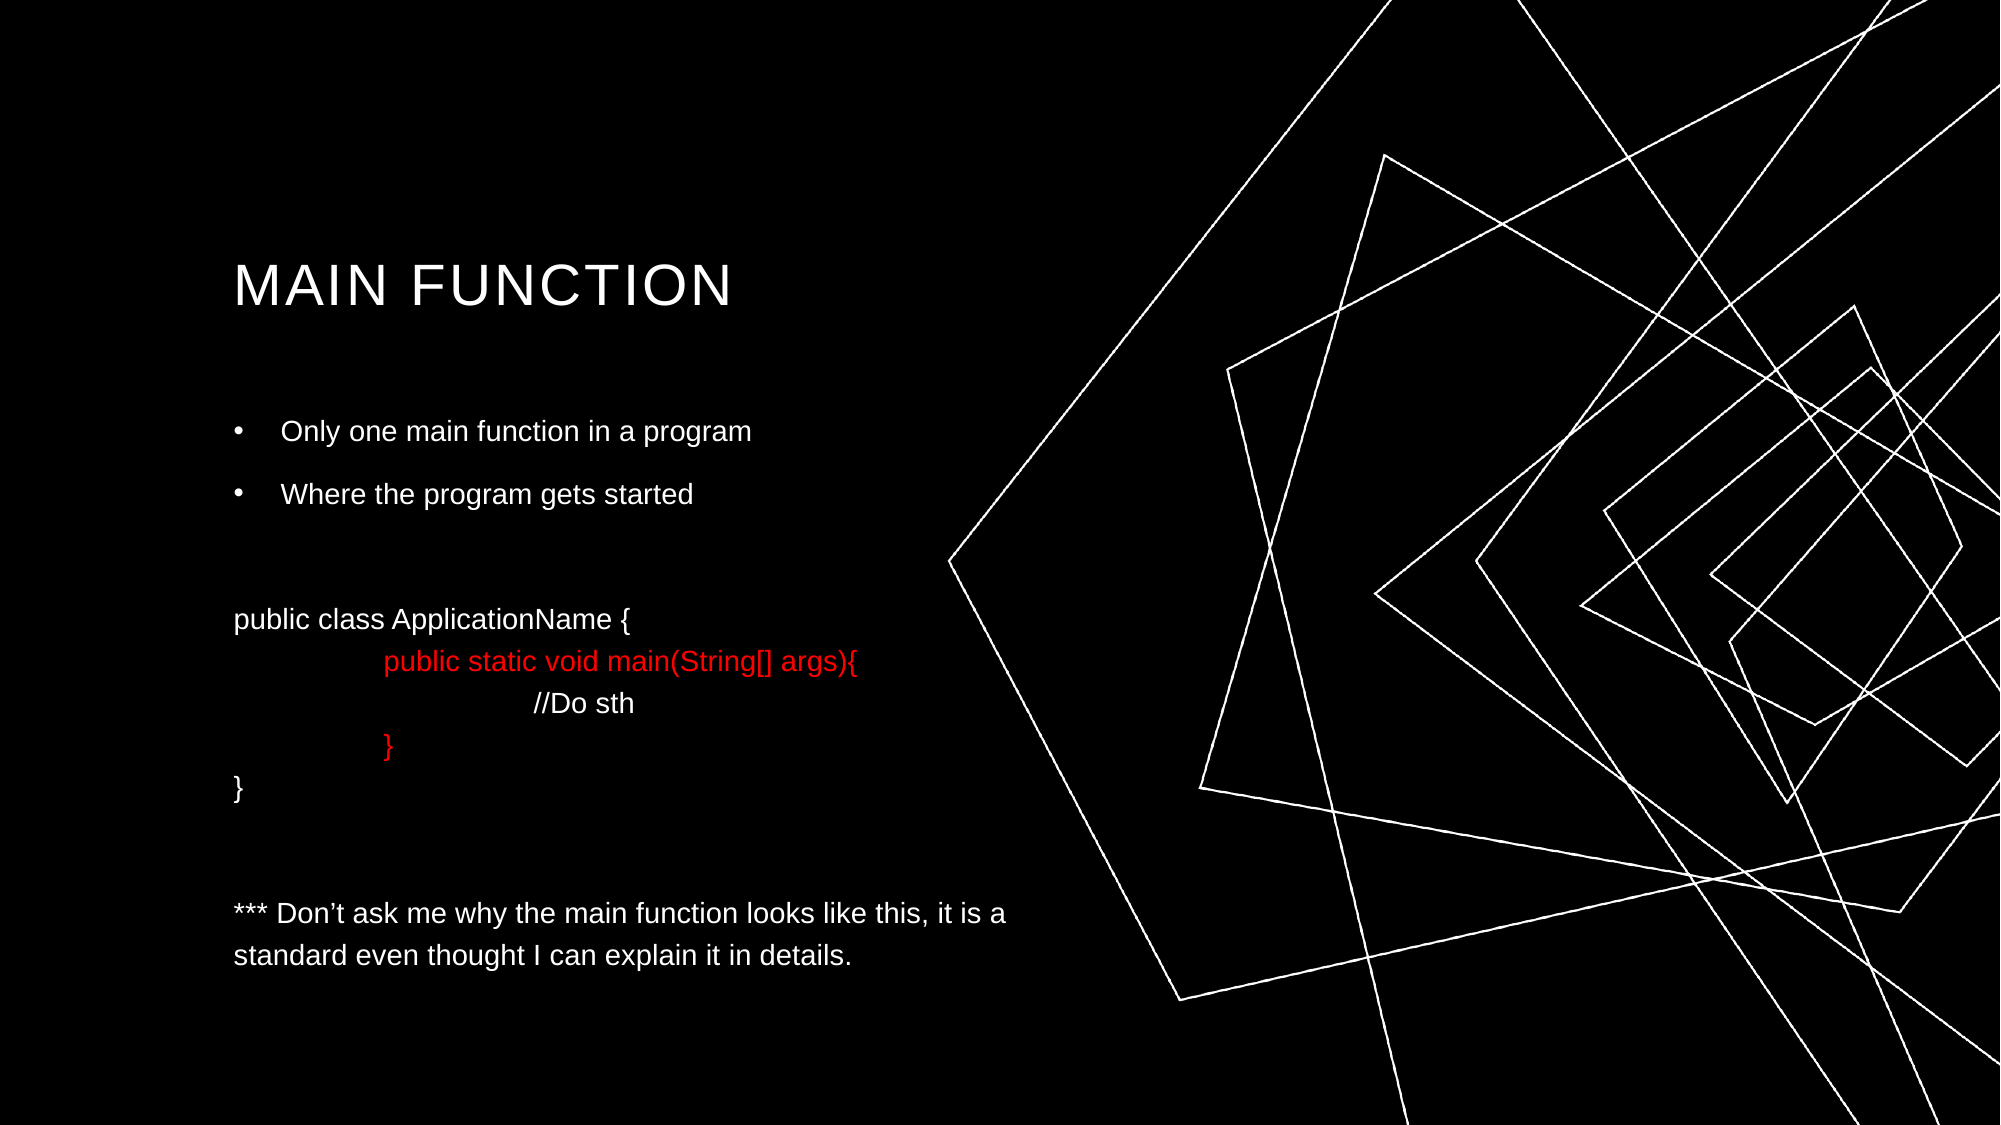

# MAIN FUNCTION
Only one main function in a program
Where the program gets started

public class ApplicationName {
	public static void main(String[] args){
		//Do sth
	}
}

*** Don’t ask me why the main function looks like this, it is a standard even thought I can explain it in details.